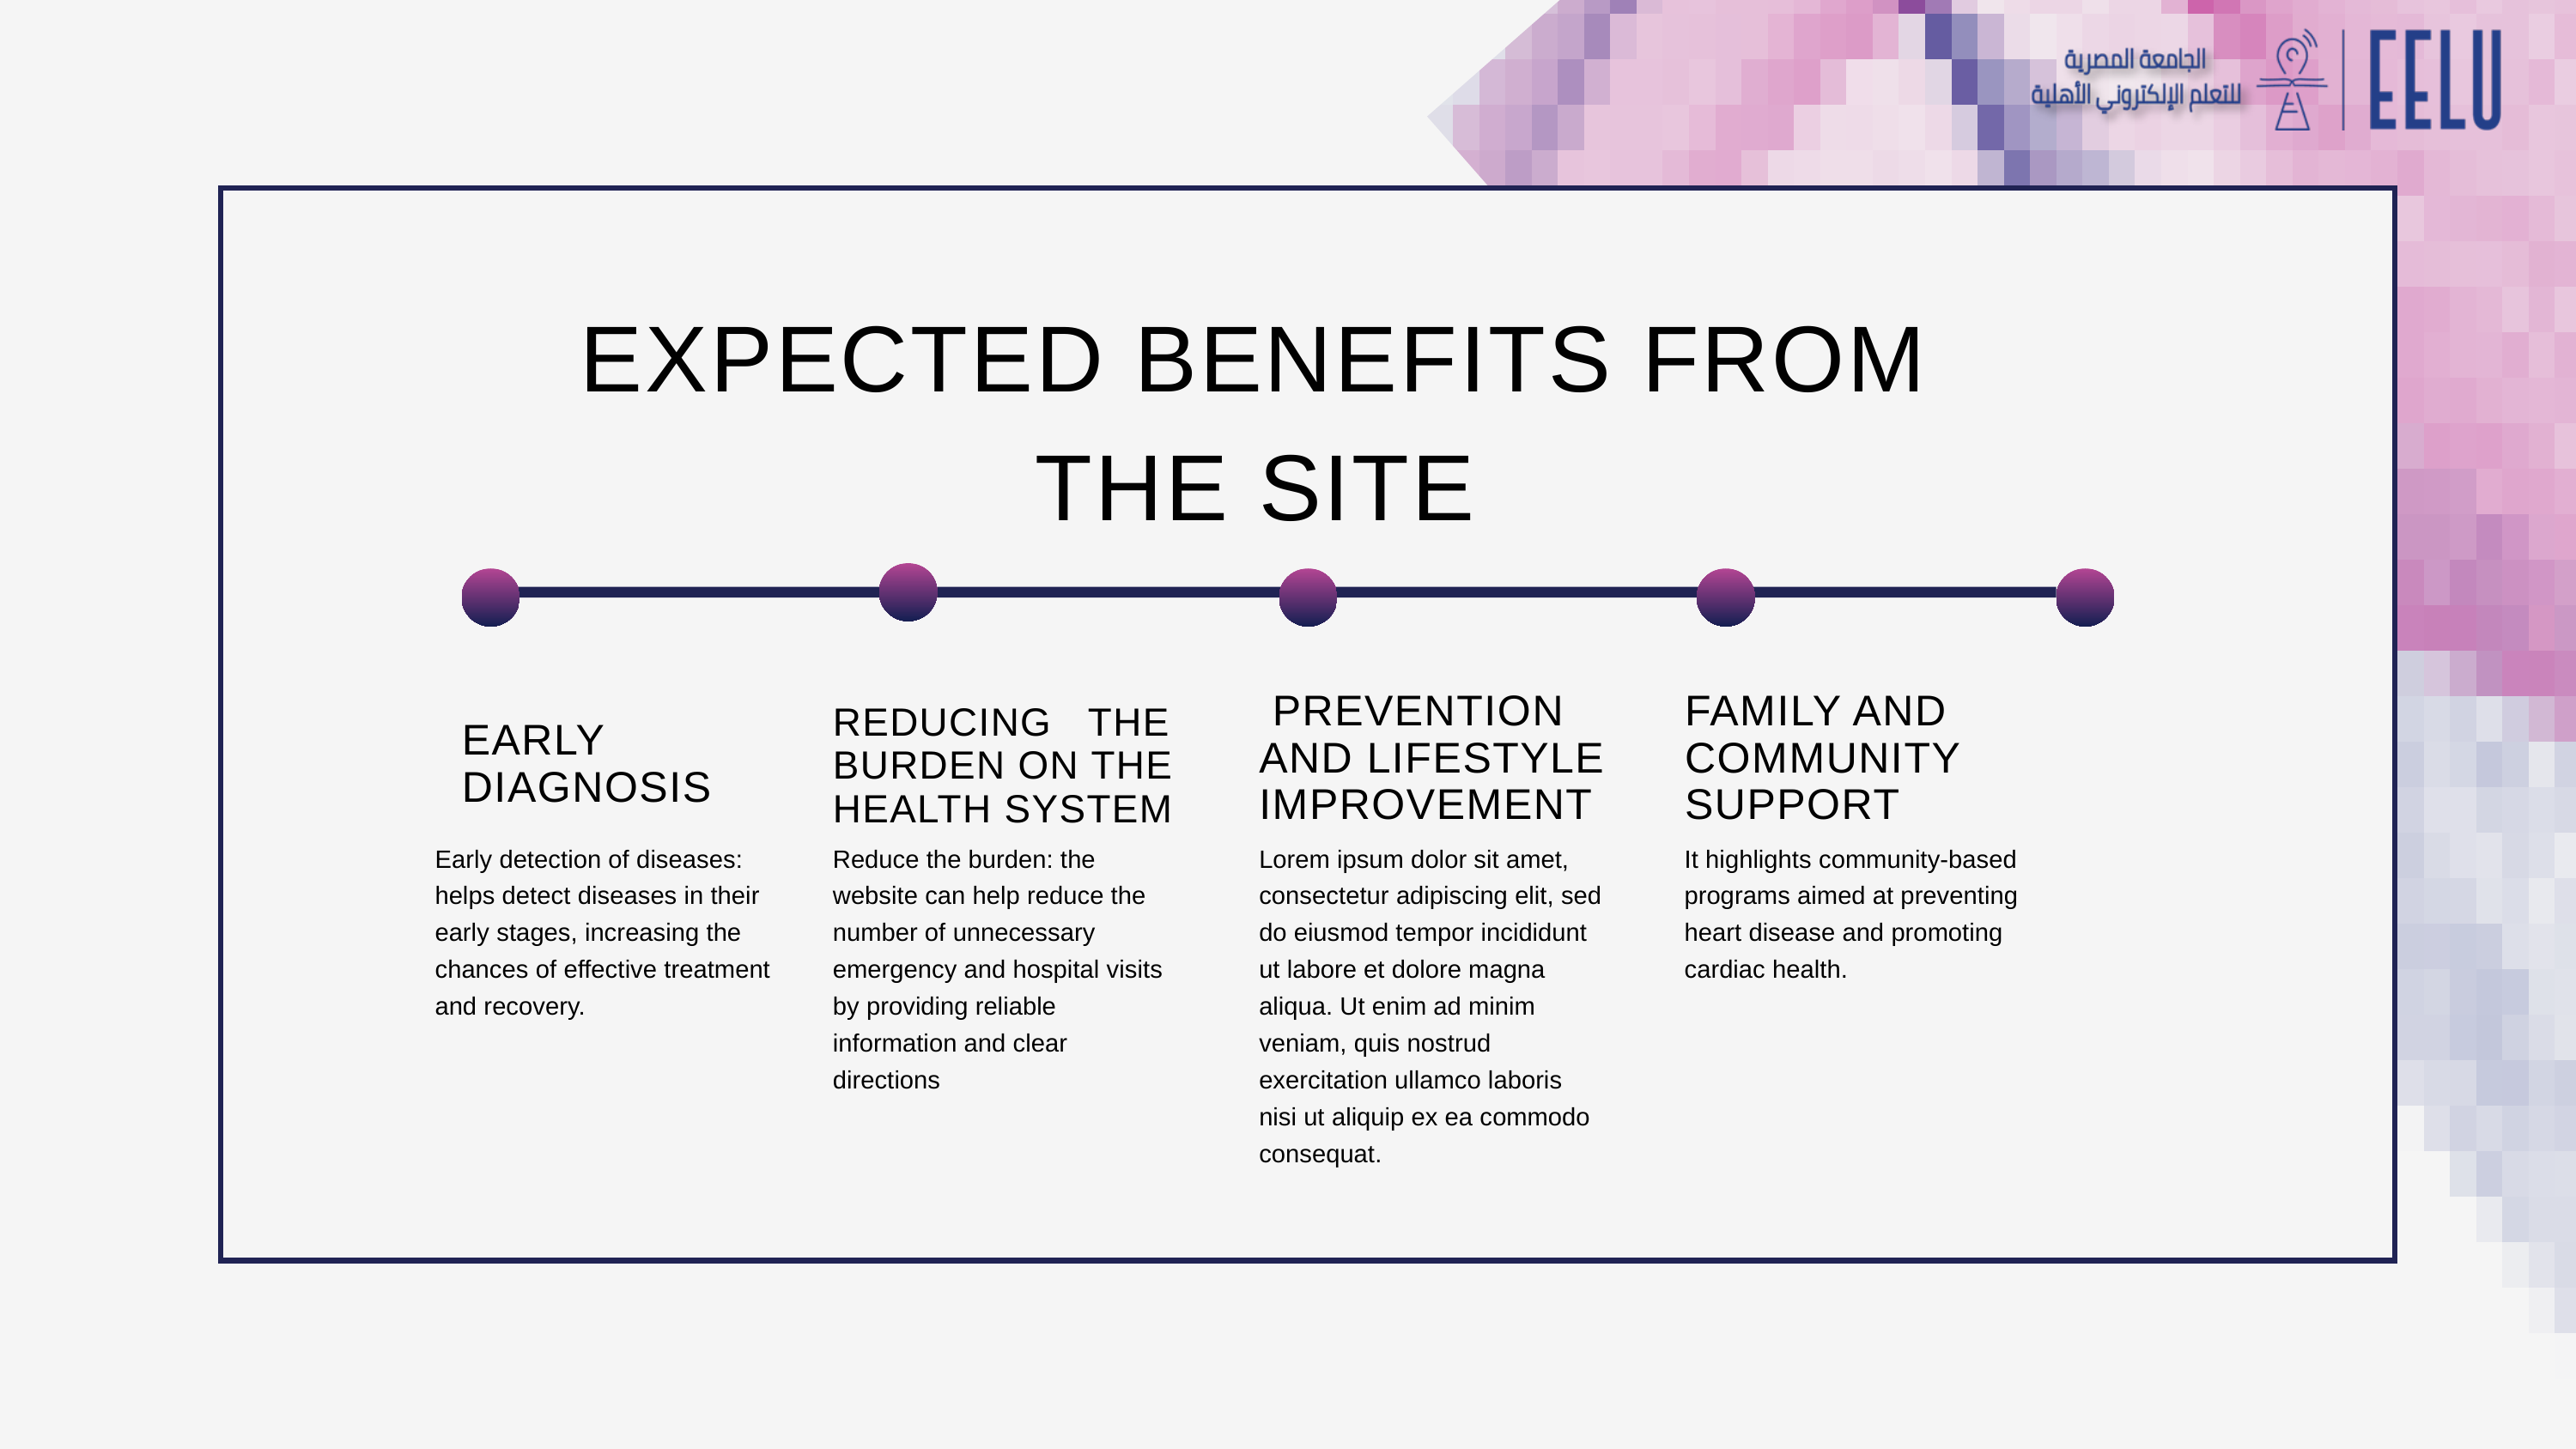

EXPECTED BENEFITS FROM THE SITE

 PREVENTION AND LIFESTYLE IMPROVEMENT
FAMILY AND COMMUNITY SUPPORT
REDUCING   THE BURDEN ON THE HEALTH SYSTEM
EARLY DIAGNOSIS
Early detection of diseases: helps detect diseases in their early stages, increasing the chances of effective treatment and recovery.
Reduce the burden: the website can help reduce the number of unnecessary emergency and hospital visits by providing reliable information and clear directions
Lorem ipsum dolor sit amet, consectetur adipiscing elit, sed do eiusmod tempor incididunt ut labore et dolore magna aliqua. Ut enim ad minim veniam, quis nostrud exercitation ullamco laboris nisi ut aliquip ex ea commodo consequat.
It highlights community-based programs aimed at preventing heart disease and promoting cardiac health.